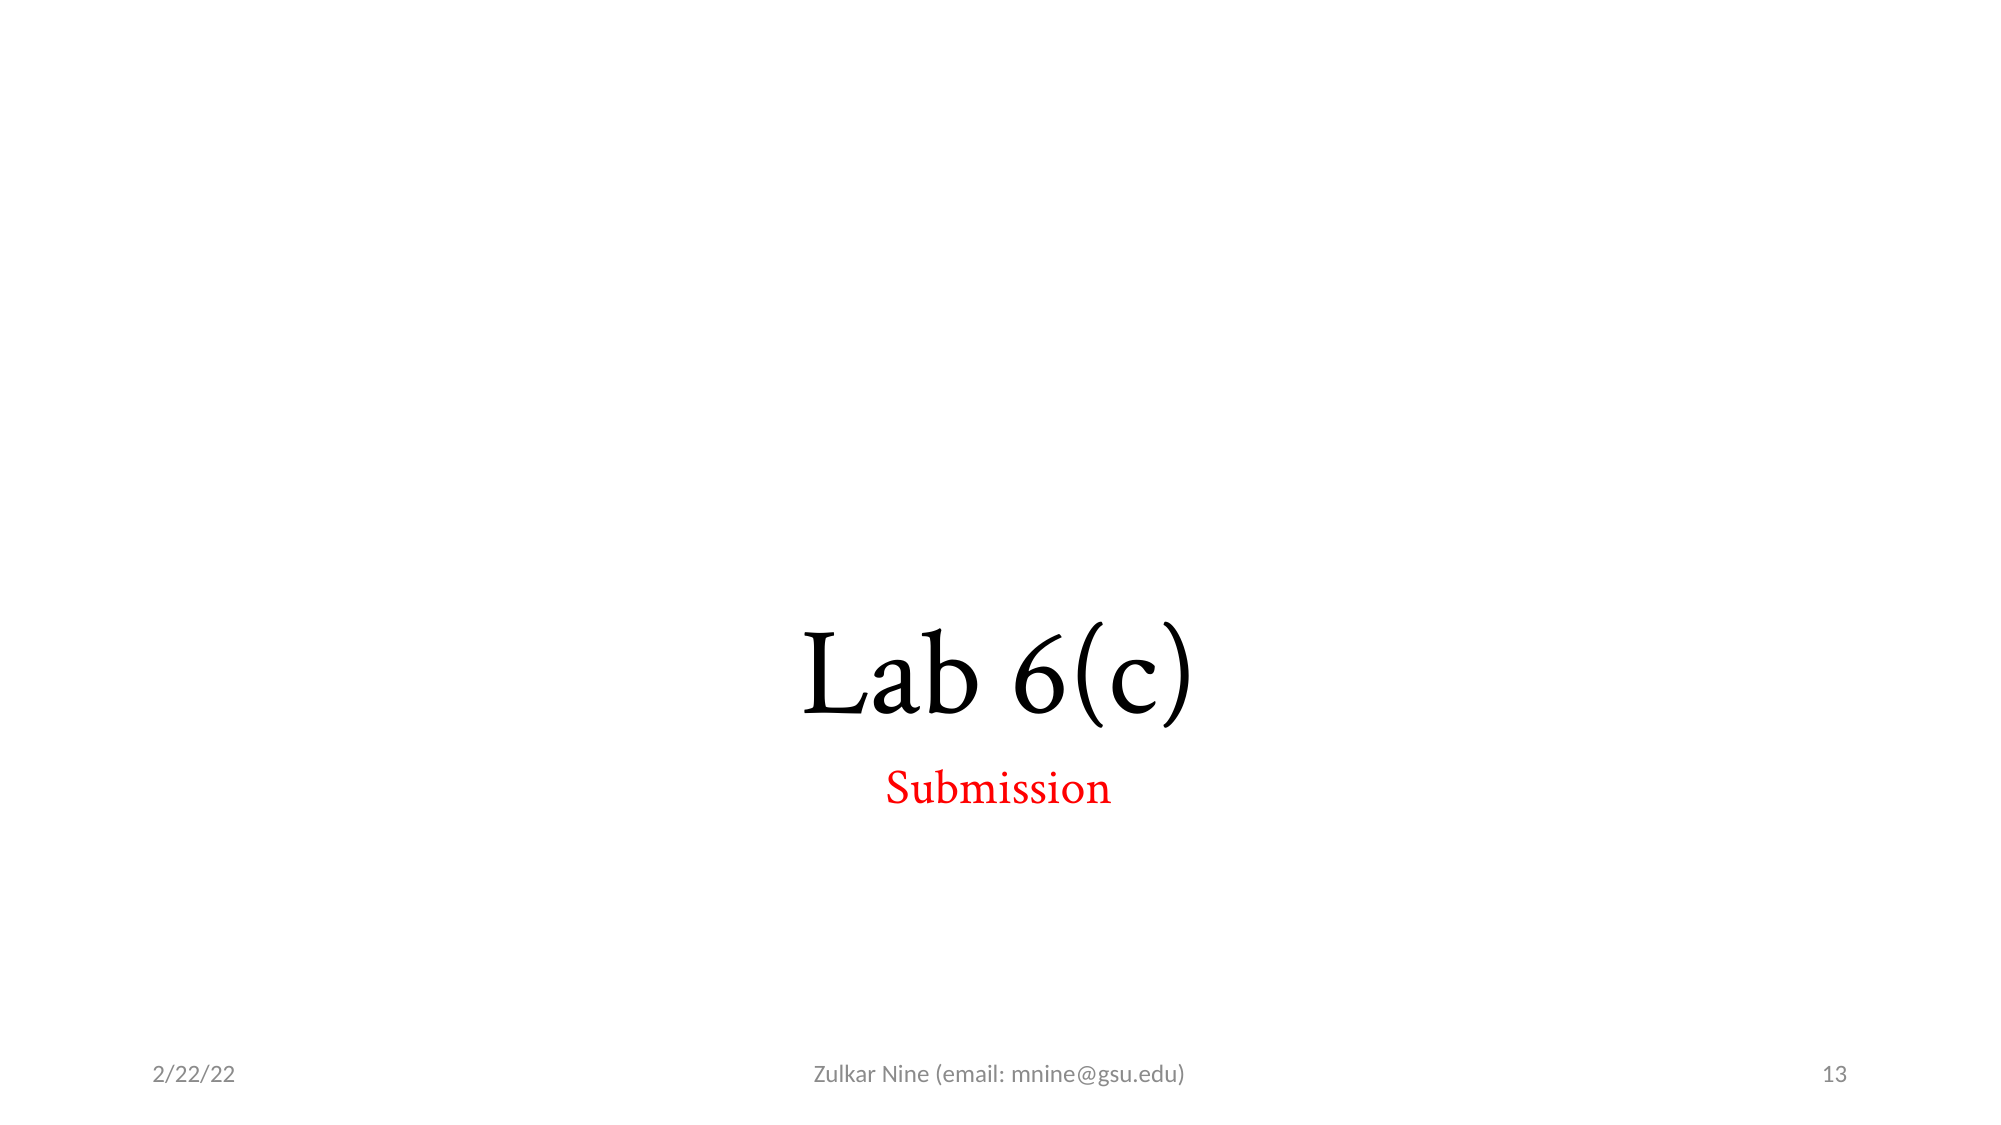

# Lab 6(c)
Submission
2/22/22
Zulkar Nine (email: mnine@gsu.edu)
13